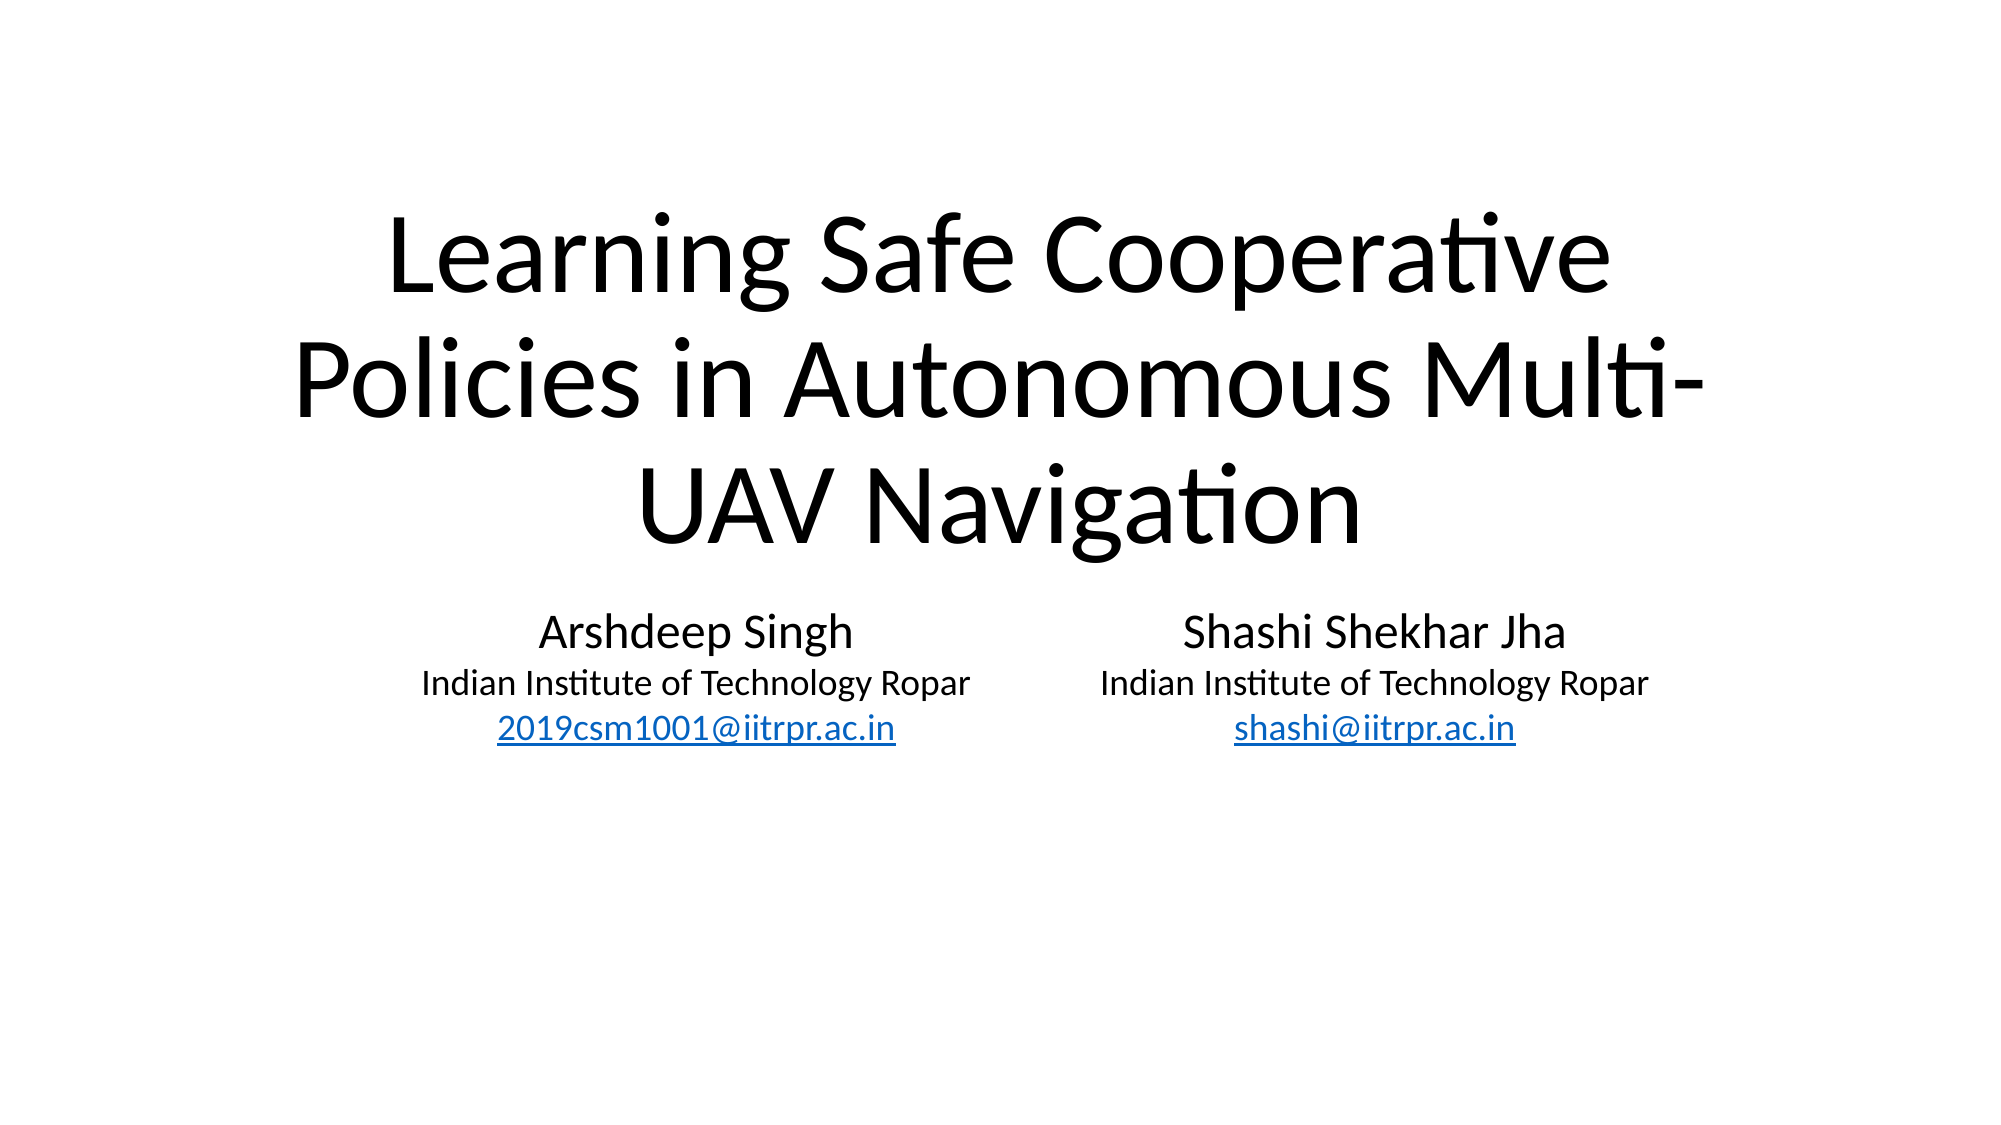

# Learning Safe Cooperative Policies in Autonomous Multi-UAV Navigation
Arshdeep Singh
Indian Institute of Technology Ropar
2019csm1001@iitrpr.ac.in

Shashi Shekhar Jha
Indian Institute of Technology Ropar
shashi@iitrpr.ac.in